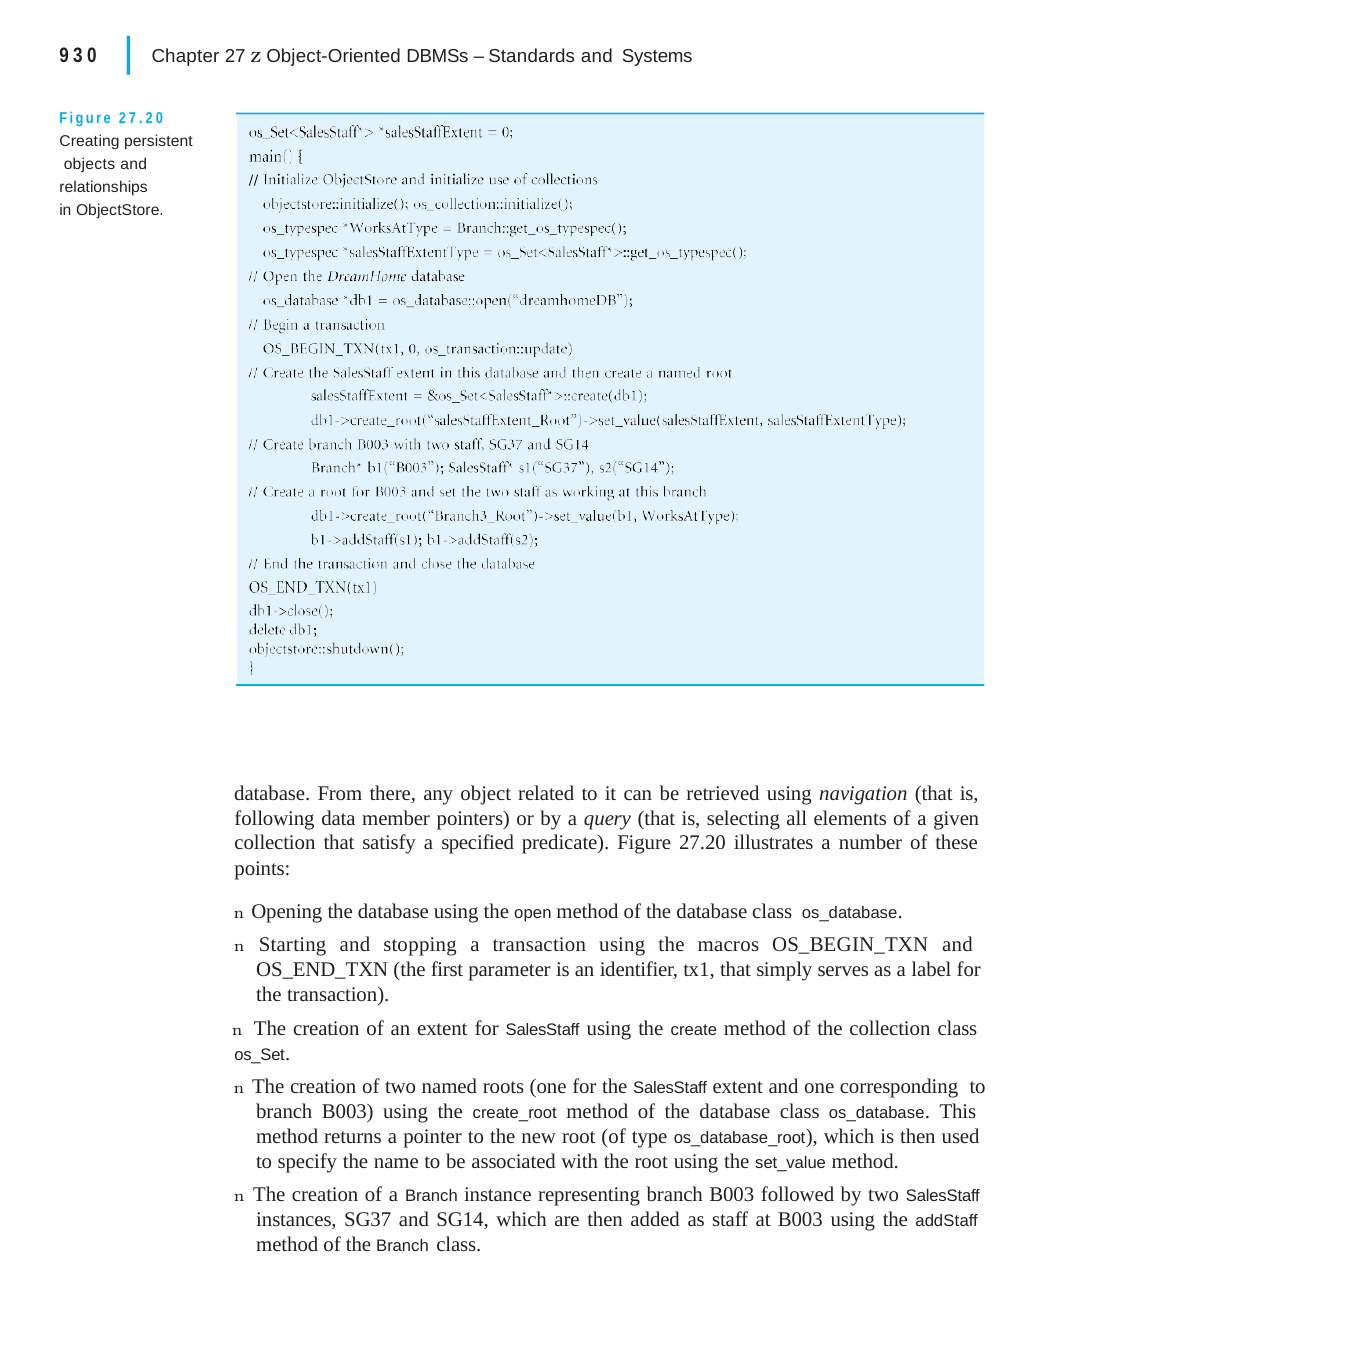

|
930	Chapter 27 z Object-Oriented DBMSs – Standards and Systems
Figure 27.20  Creating persistent  objects and  relationships
in ObjectStore.

database. From there, any object related to it can be retrieved using navigation (that is,  following data member pointers) or by a query (that is, selecting all elements of a given  collection that satisfy a specified predicate). Figure 27.20 illustrates a number of these  points:
n Opening the database using the open method of the database class os_database.
n Starting and stopping a transaction using the macros OS_BEGIN_TXN and  OS_END_TXN (the first parameter is an identifier, tx1, that simply serves as a label for  the transaction).
n The creation of an extent for SalesStaff using the create method of the collection class
os_Set.
n The creation of two named roots (one for the SalesStaff extent and one corresponding  to branch B003) using the create_root method of the database class os_database. This  method returns a pointer to the new root (of type os_database_root), which is then used  to specify the name to be associated with the root using the set_value method.
n The creation of a Branch instance representing branch B003 followed by two SalesStaff  instances, SG37 and SG14, which are then added as staff at B003 using the addStaff  method of the Branch class.